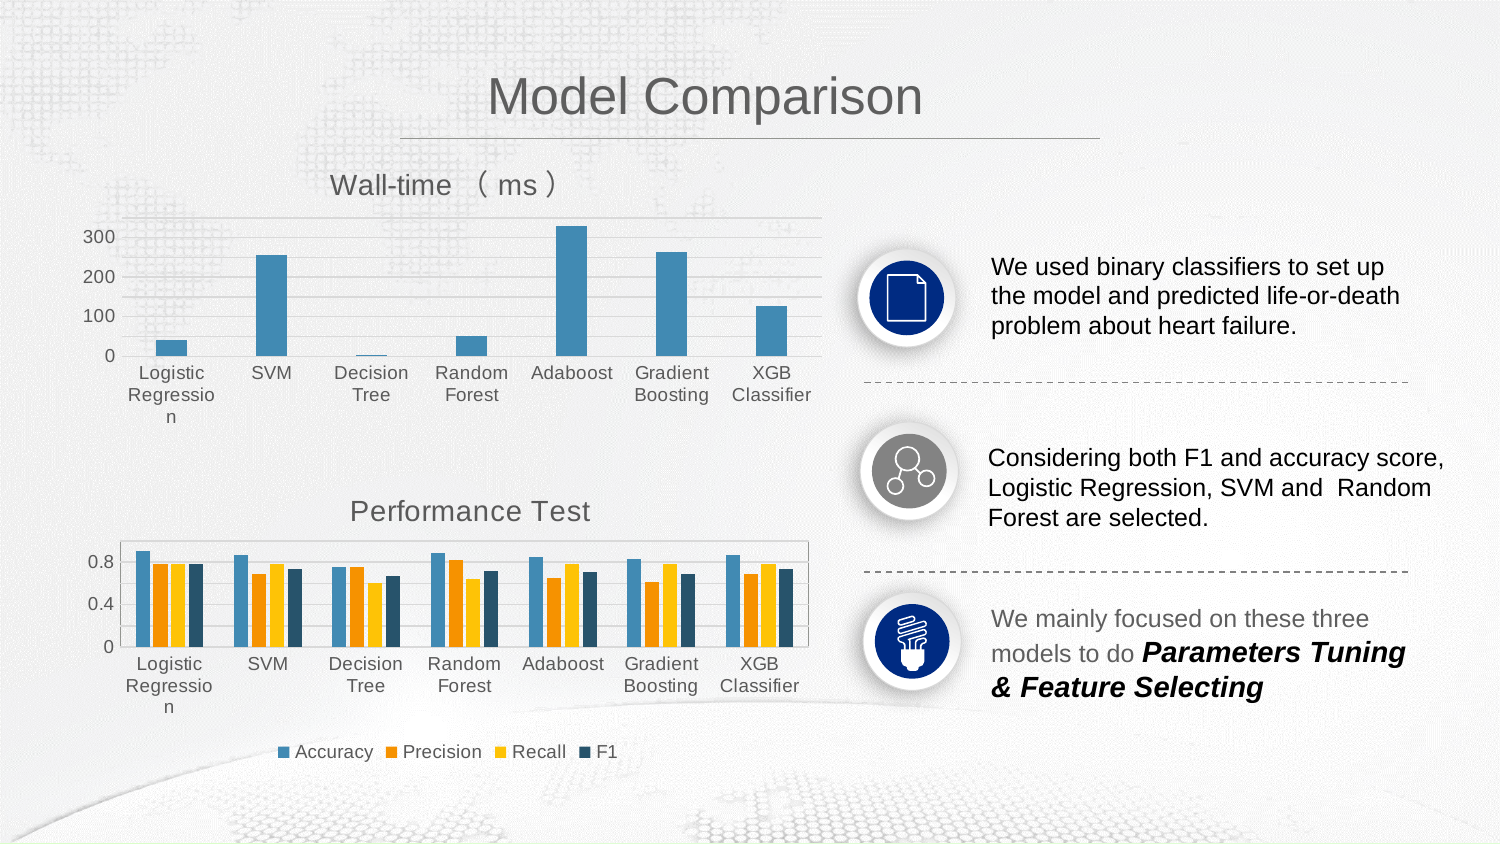

Model Comparison

### Chart:

| Category | Wall-time（ms） |
|---|---|
| Logistic Regression | 40.9 |
| SVM | 256.0 |
| Decision Tree | 2.31 |
| Random Forest | 50.8 |
| Adaboost | 329.0 |
| Gradient Boosting | 263.0 |
| XGB Classifier | 128.0 |
We used binary classifiers to set up the model and predicted life-or-death problem about heart failure.

Considering both F1 and accuracy score, Logistic Regression, SVM and  Random Forest are selected.

### Chart: Performance Test

| Category | Accuracy | Precision | Recall | F1 |
|---|---|---|---|---|
| Logistic Regression | 0.9 | 0.7857 | 0.7857 | 0.7857 |
| SVM | 0.8667 | 0.6875 | 0.7857 | 0.7333 |
| Decision Tree | 0.75 | 0.75 | 0.6 | 0.6666 |
| Random Forest | 0.8833 | 0.8181 | 0.6428 | 0.72 |
| Adaboost | 0.85 | 0.647 | 0.7857 | 0.7097 |
| Gradient Boosting | 0.8333 | 0.6111 | 0.7857 | 0.6875 |
| XGB Classifier | 0.8667 | 0.6875 | 0.7857 | 0.7333 |

We mainly focused on these three models to do Parameters Tuning & Feature Selecting